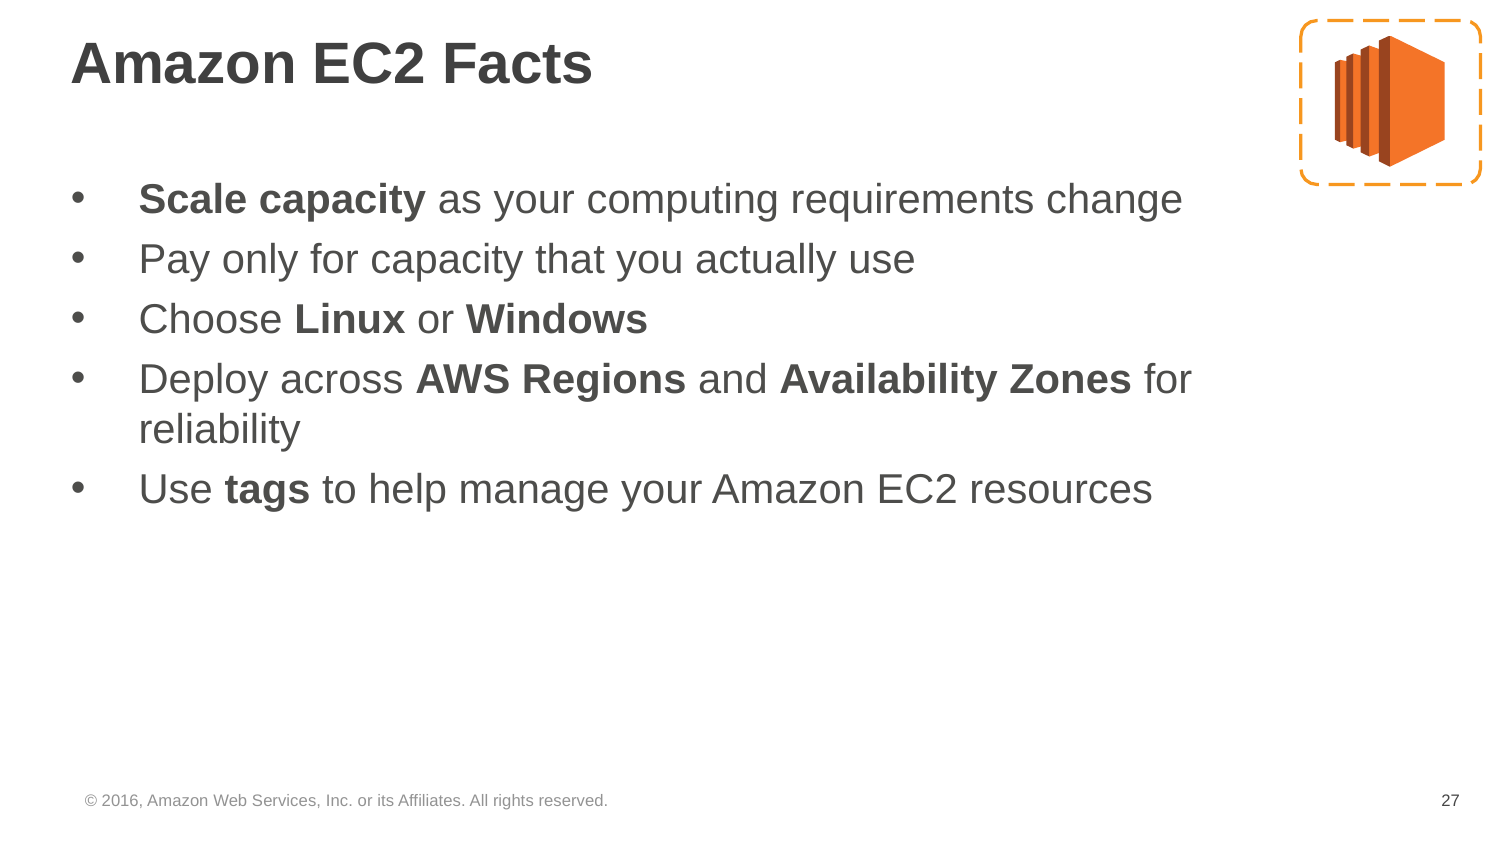

# Amazon EC2 Facts
Scale capacity as your computing requirements change
Pay only for capacity that you actually use
Choose Linux or Windows
Deploy across AWS Regions and Availability Zones for reliability
Use tags to help manage your Amazon EC2 resources
© 2016, Amazon Web Services, Inc. or its Affiliates. All rights reserved.
27